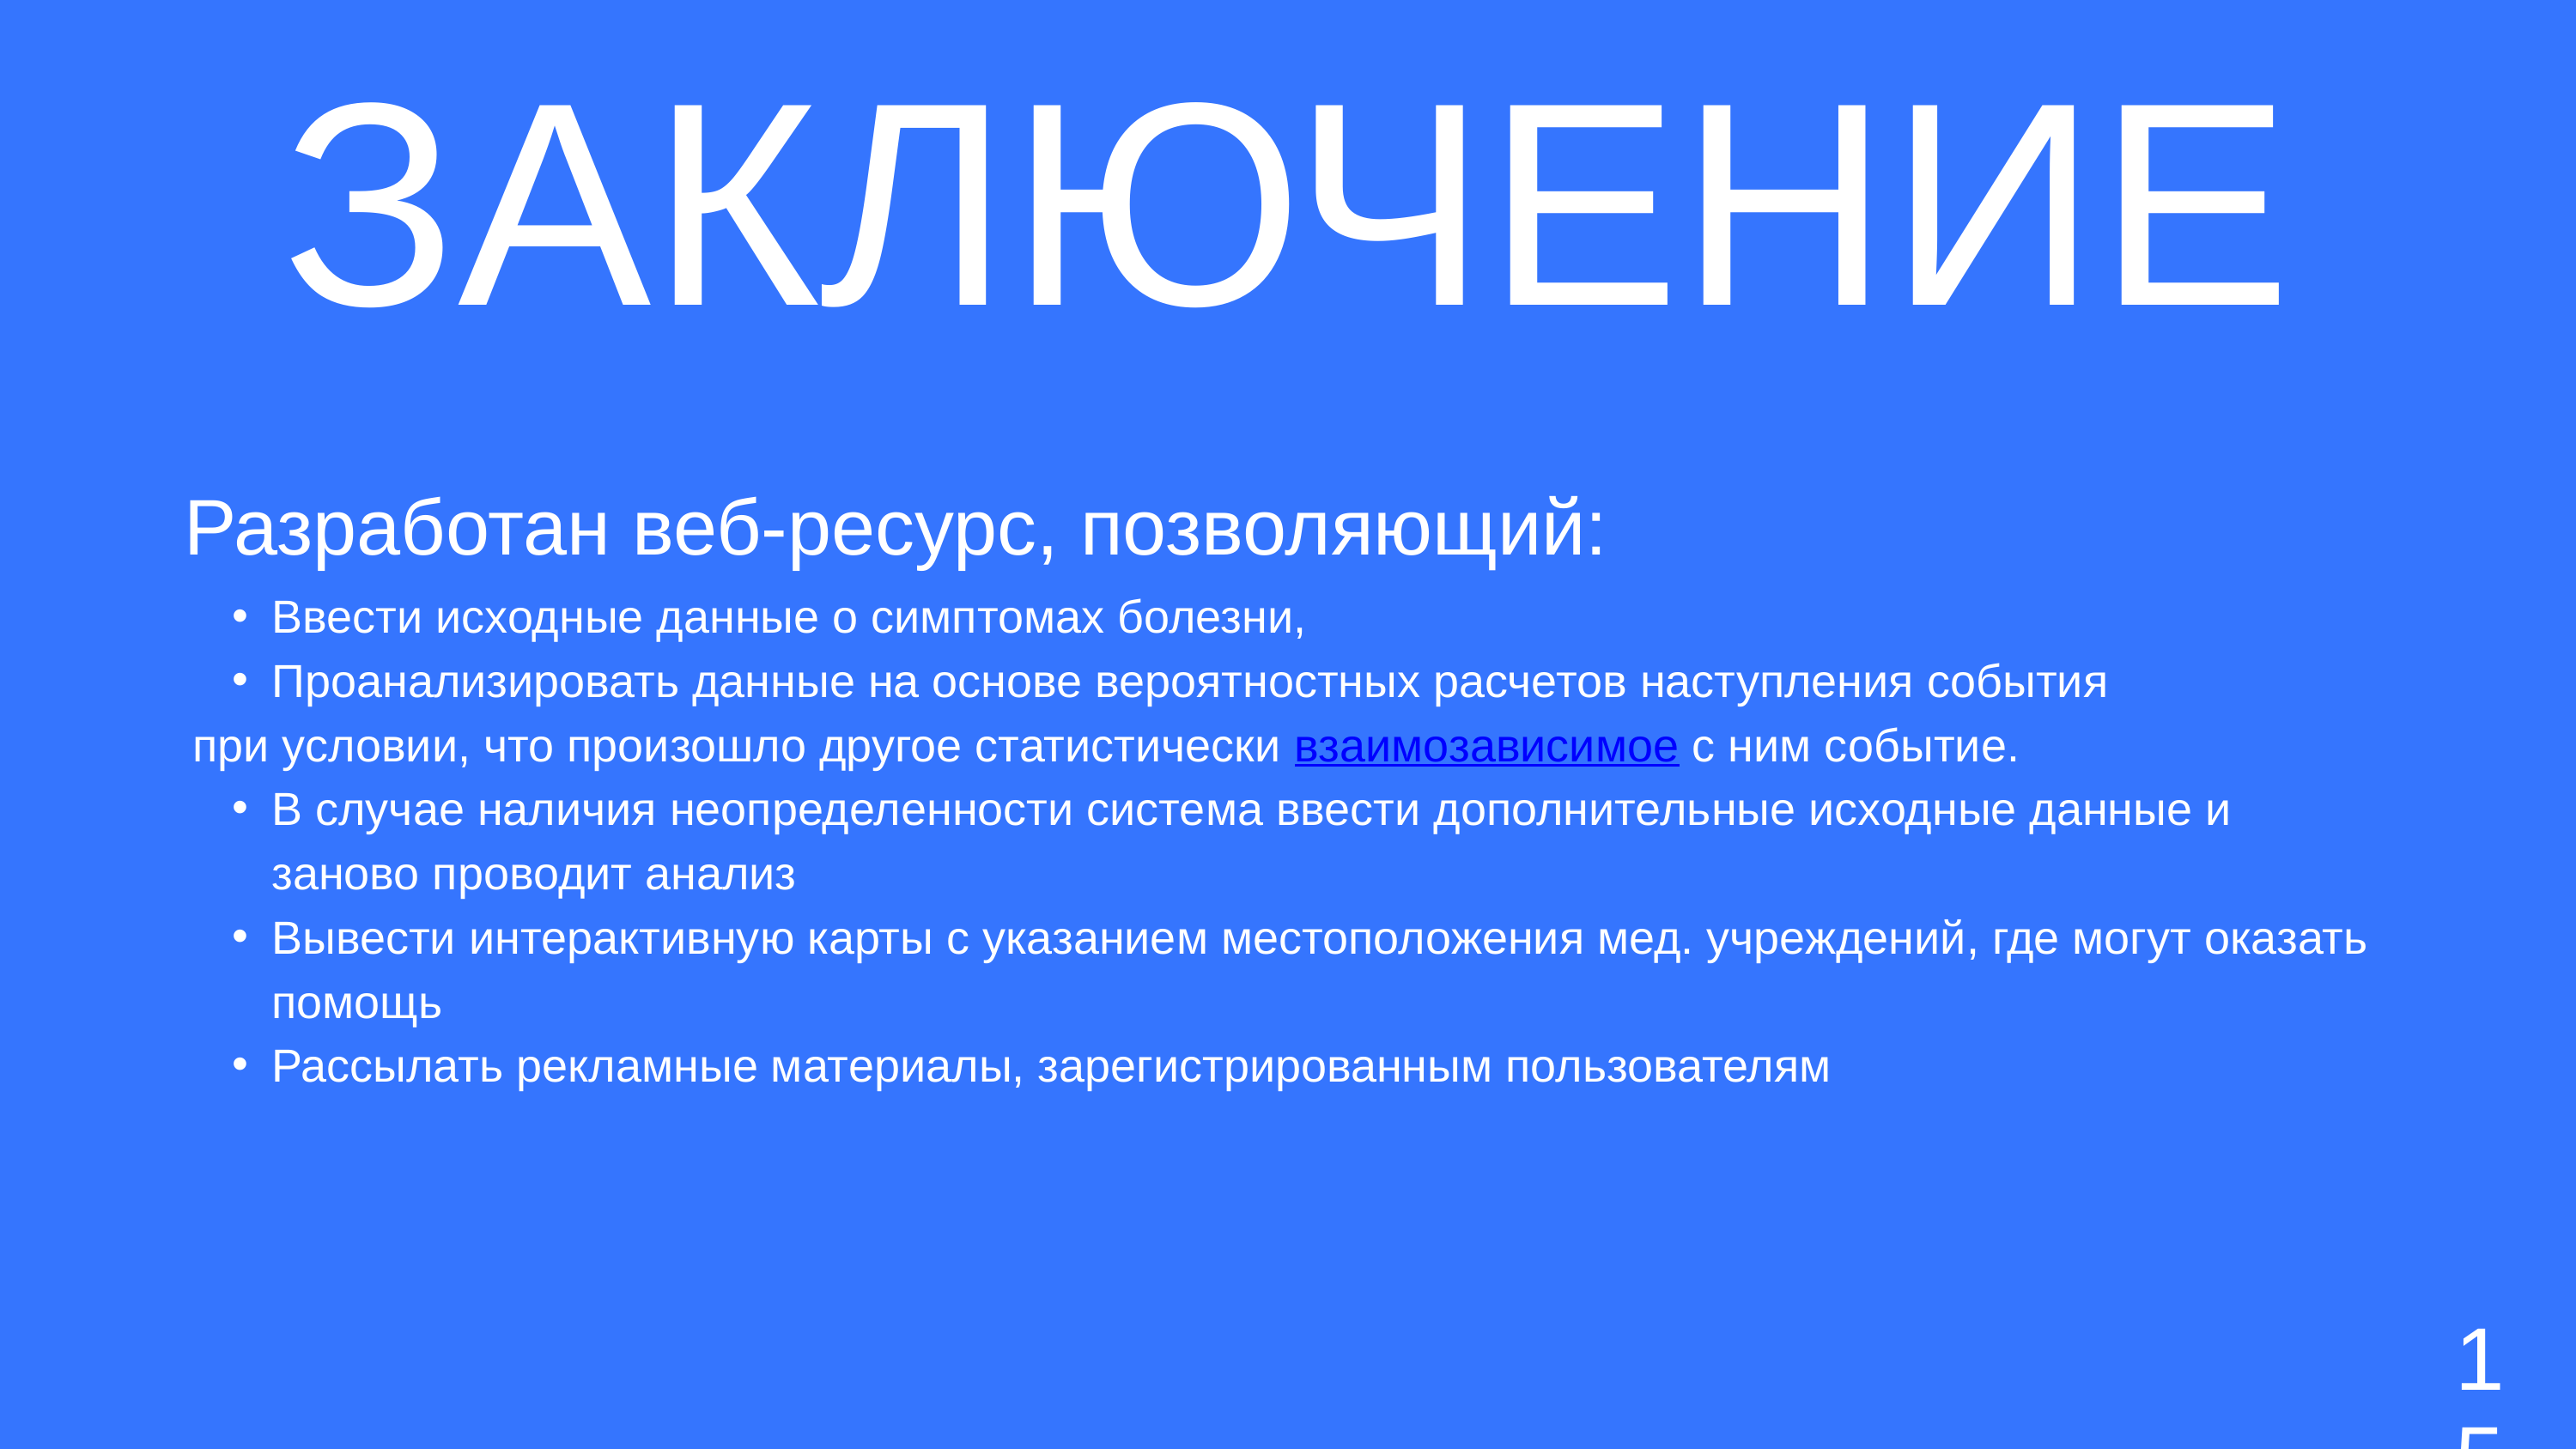

ЗАКЛЮЧЕНИЕ
Разработан веб-ресурс, позволяющий:
Ввести исходные данные о симптомах болезни,
Проанализировать данные на основе вероятностных расчетов наступления события
при условии, что произошло другое статистически взаимозависимое с ним событие.
В случае наличия неопределенности система ввести дополнительные исходные данные и заново проводит анализ
Вывести интерактивную карты с указанием местоположения мед. учреждений, где могут оказать помощь
Рассылать рекламные материалы, зарегистрированным пользователям
15